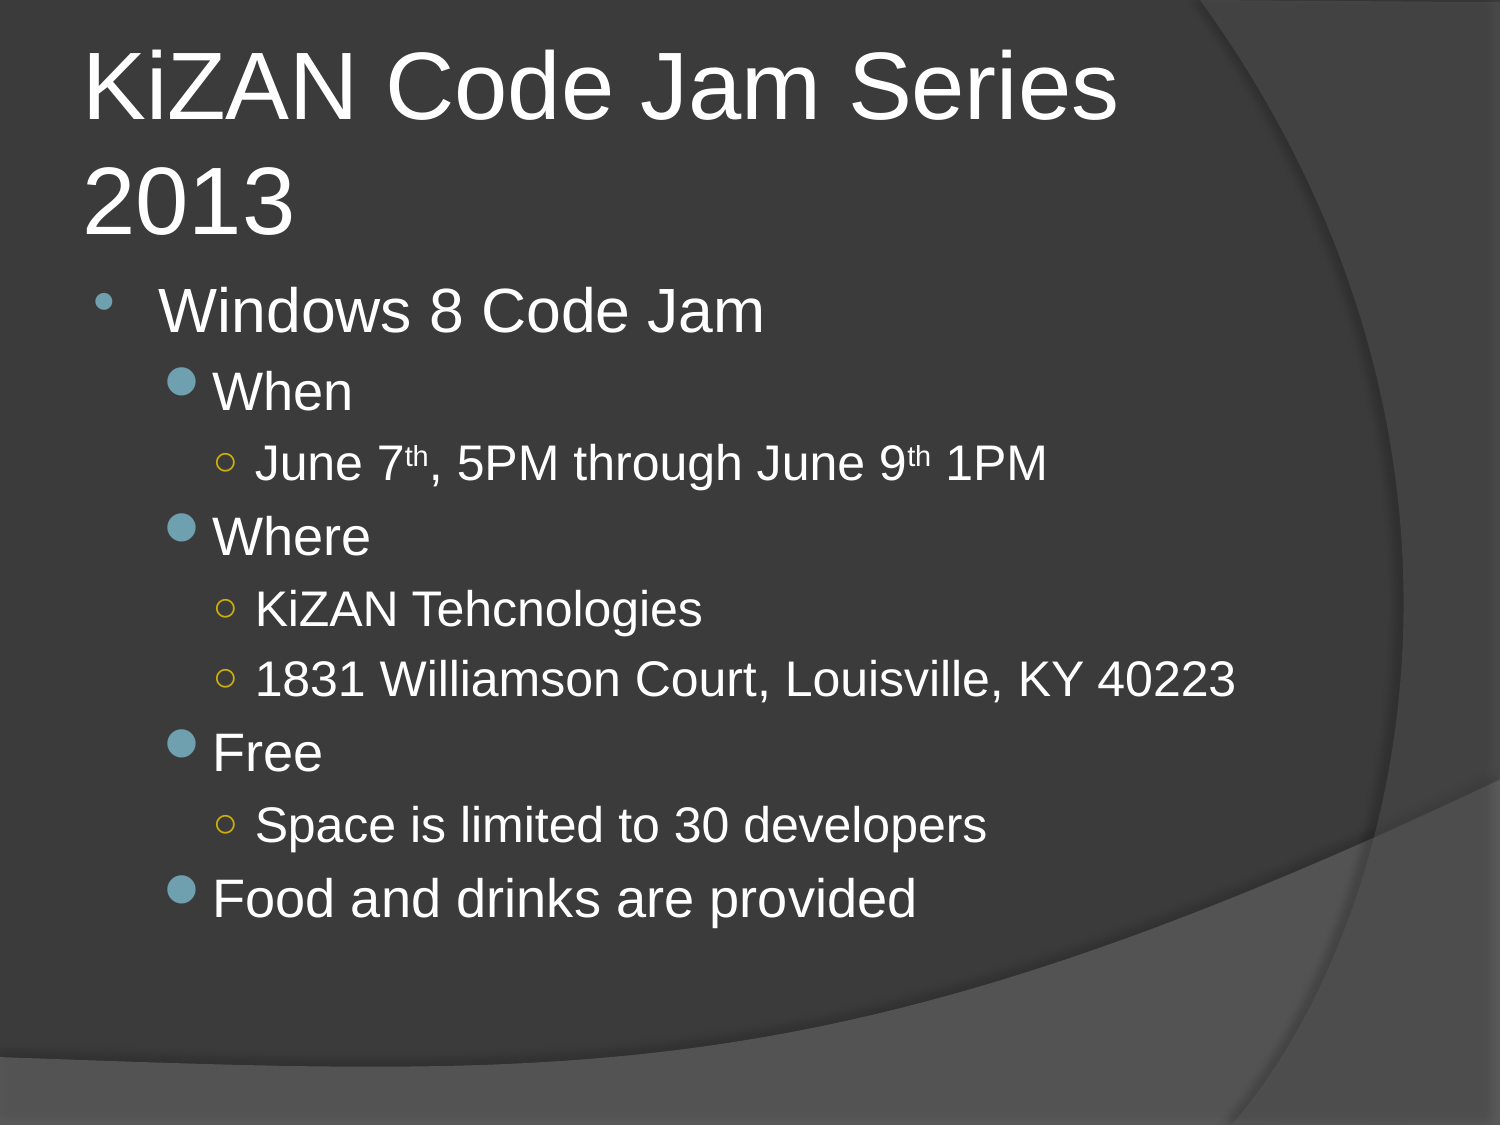

# KiZAN Code Jam Series 2013
Windows 8 Code Jam
When
June 7th, 5PM through June 9th 1PM
Where
KiZAN Tehcnologies
1831 Williamson Court, Louisville, KY 40223
Free
Space is limited to 30 developers
Food and drinks are provided